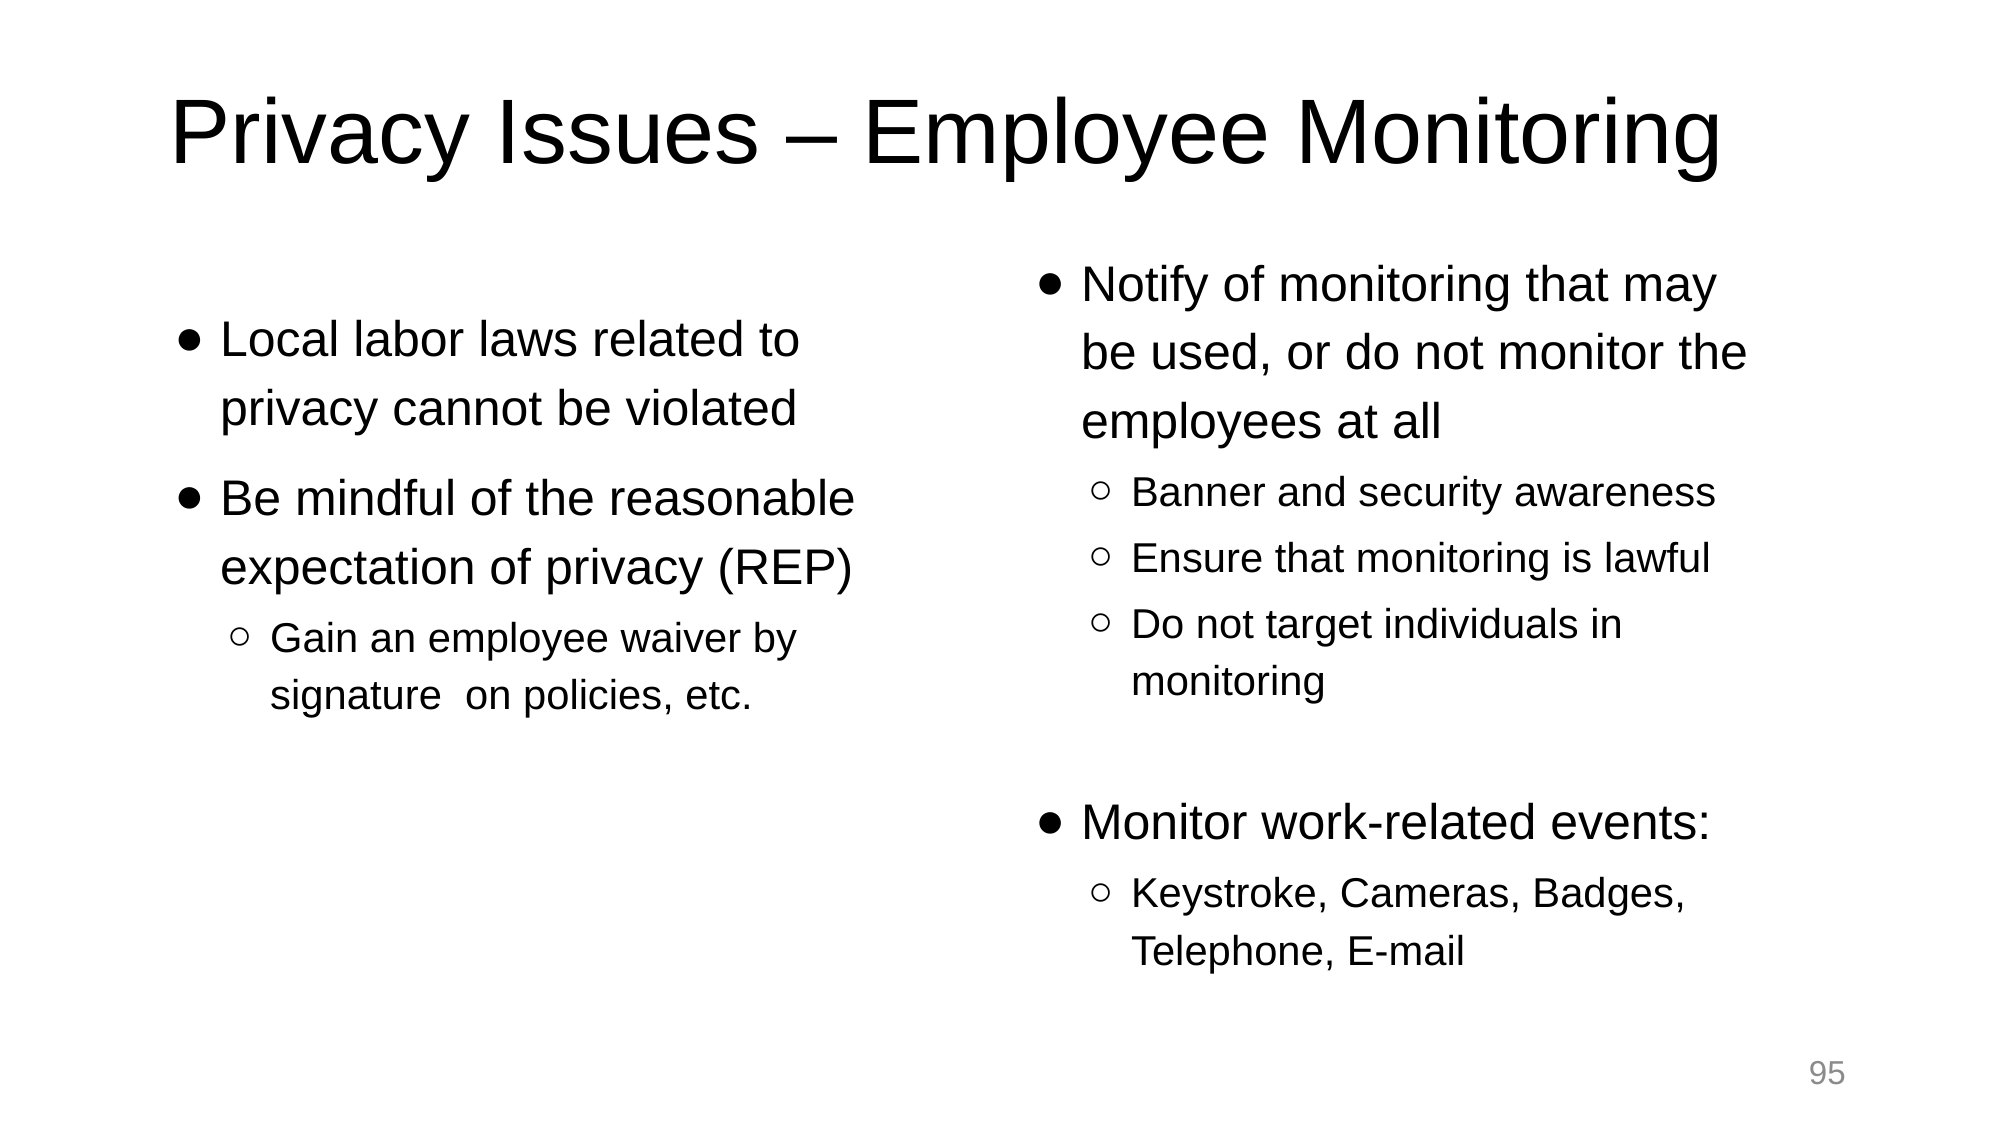

# Privacy Issues – Employee Monitoring
Notify of monitoring that may be used, or do not monitor the employees at all
Banner and security awareness
Ensure that monitoring is lawful
Do not target individuals in monitoring
Monitor work-related events:
Keystroke, Cameras, Badges, Telephone, E-mail

Local labor laws related to privacy cannot be violated
Be mindful of the reasonable expectation of privacy (REP)
Gain an employee waiver by signature  on policies, etc.

95